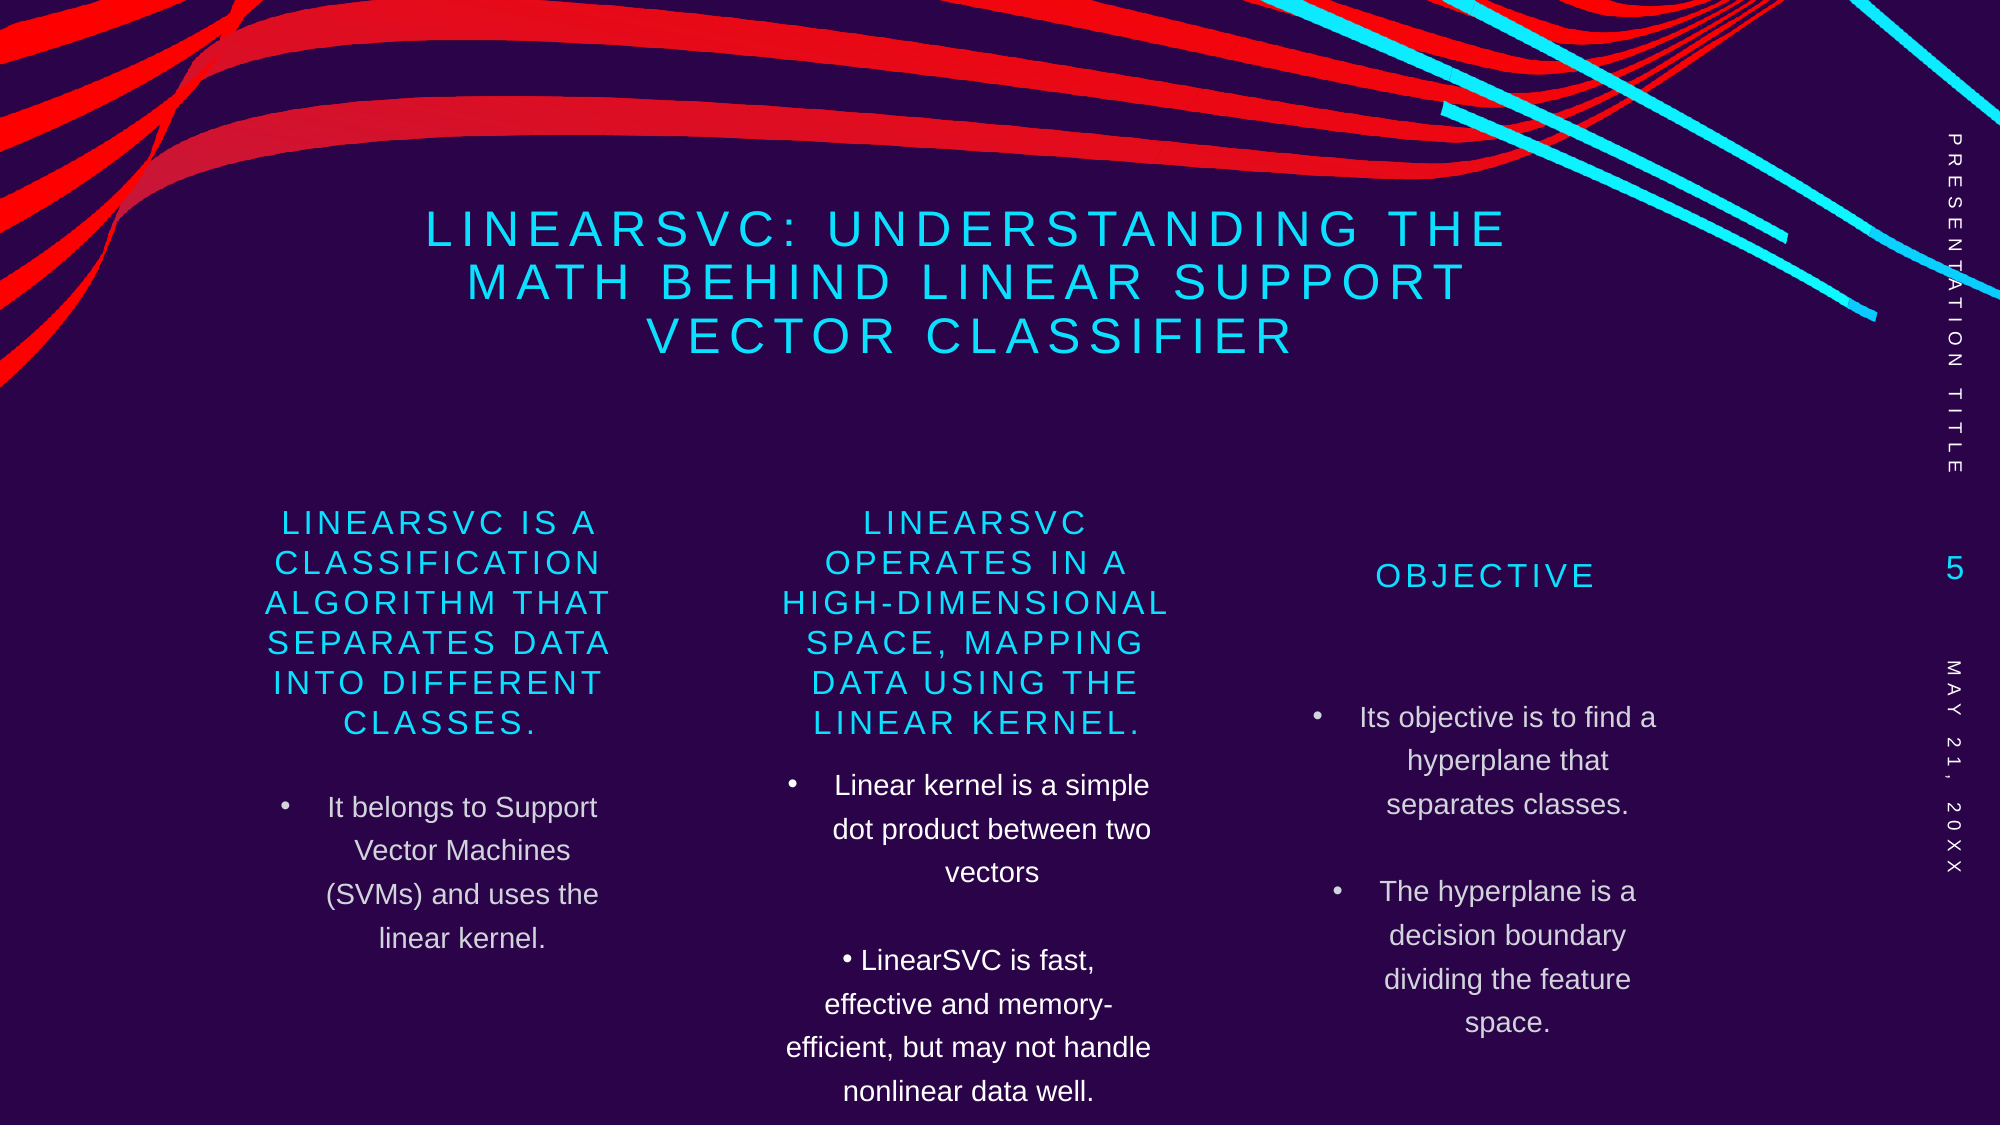

PRESENTATION TITLE
# LinearSVC: Understanding the Math Behind Linear Support Vector Classifier
Objective
5
LinearSVC is a classification algorithm that separates data into different classes.
LinearSVC operates in a high-dimensional space, mapping data using the linear kernel.
Its objective is to find a hyperplane that separates classes.

The hyperplane is a decision boundary dividing the feature space.
Linear kernel is a simple dot product between two vectors

 LinearSVC is fast, effective and memory-efficient, but may not handle nonlinear data well.
It belongs to Support Vector Machines (SVMs) and uses the linear kernel.
May 21, 20XX